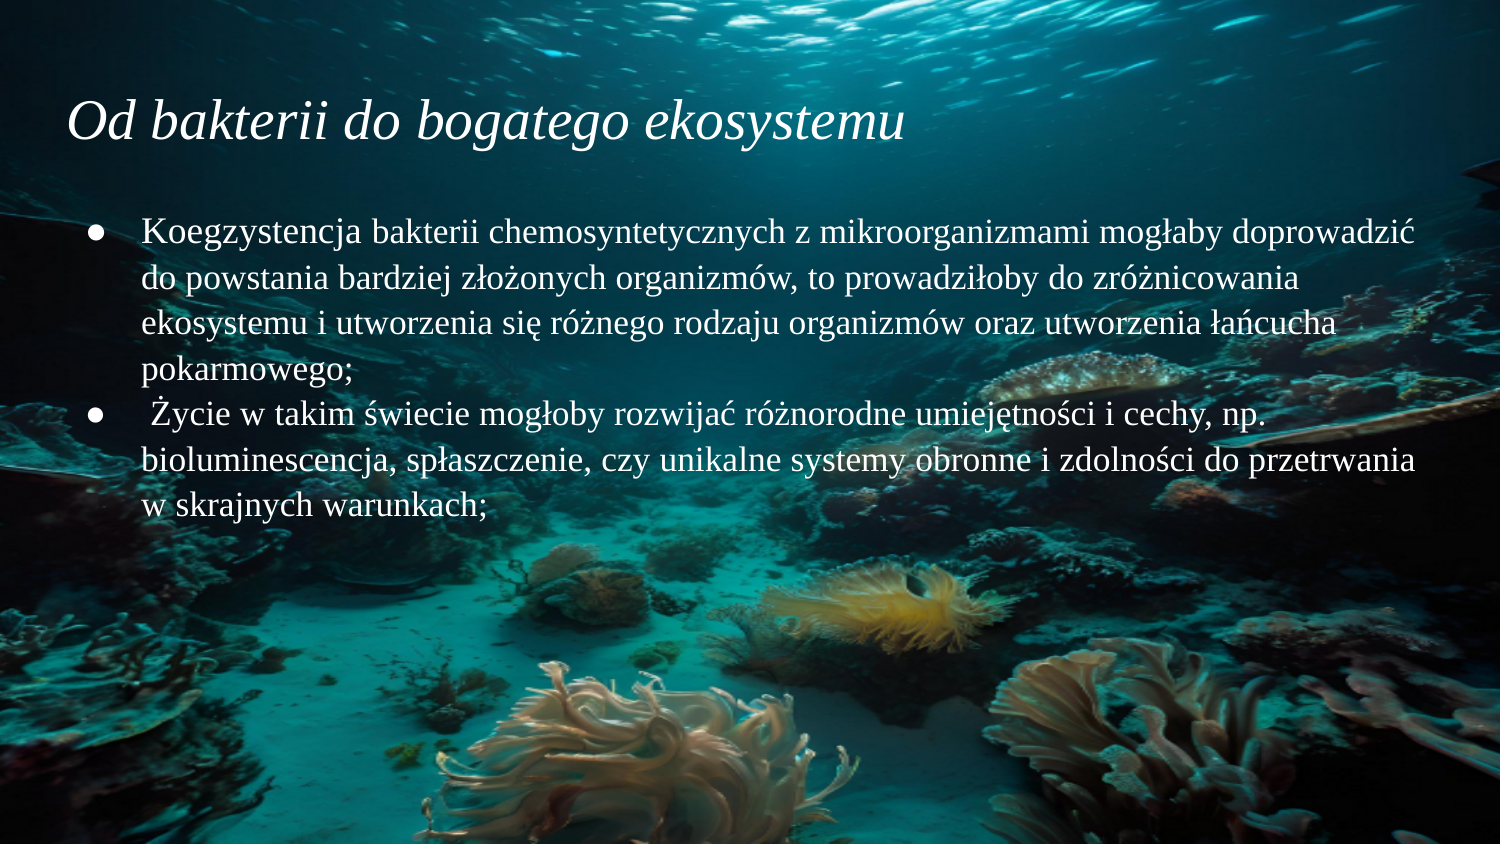

# Od bakterii do bogatego ekosystemu
Koegzystencja bakterii chemosyntetycznych z mikroorganizmami mogłaby doprowadzić do powstania bardziej złożonych organizmów, to prowadziłoby do zróżnicowania ekosystemu i utworzenia się różnego rodzaju organizmów oraz utworzenia łańcucha pokarmowego;
 Życie w takim świecie mogłoby rozwijać różnorodne umiejętności i cechy, np. bioluminescencja, spłaszczenie, czy unikalne systemy obronne i zdolności do przetrwania w skrajnych warunkach;